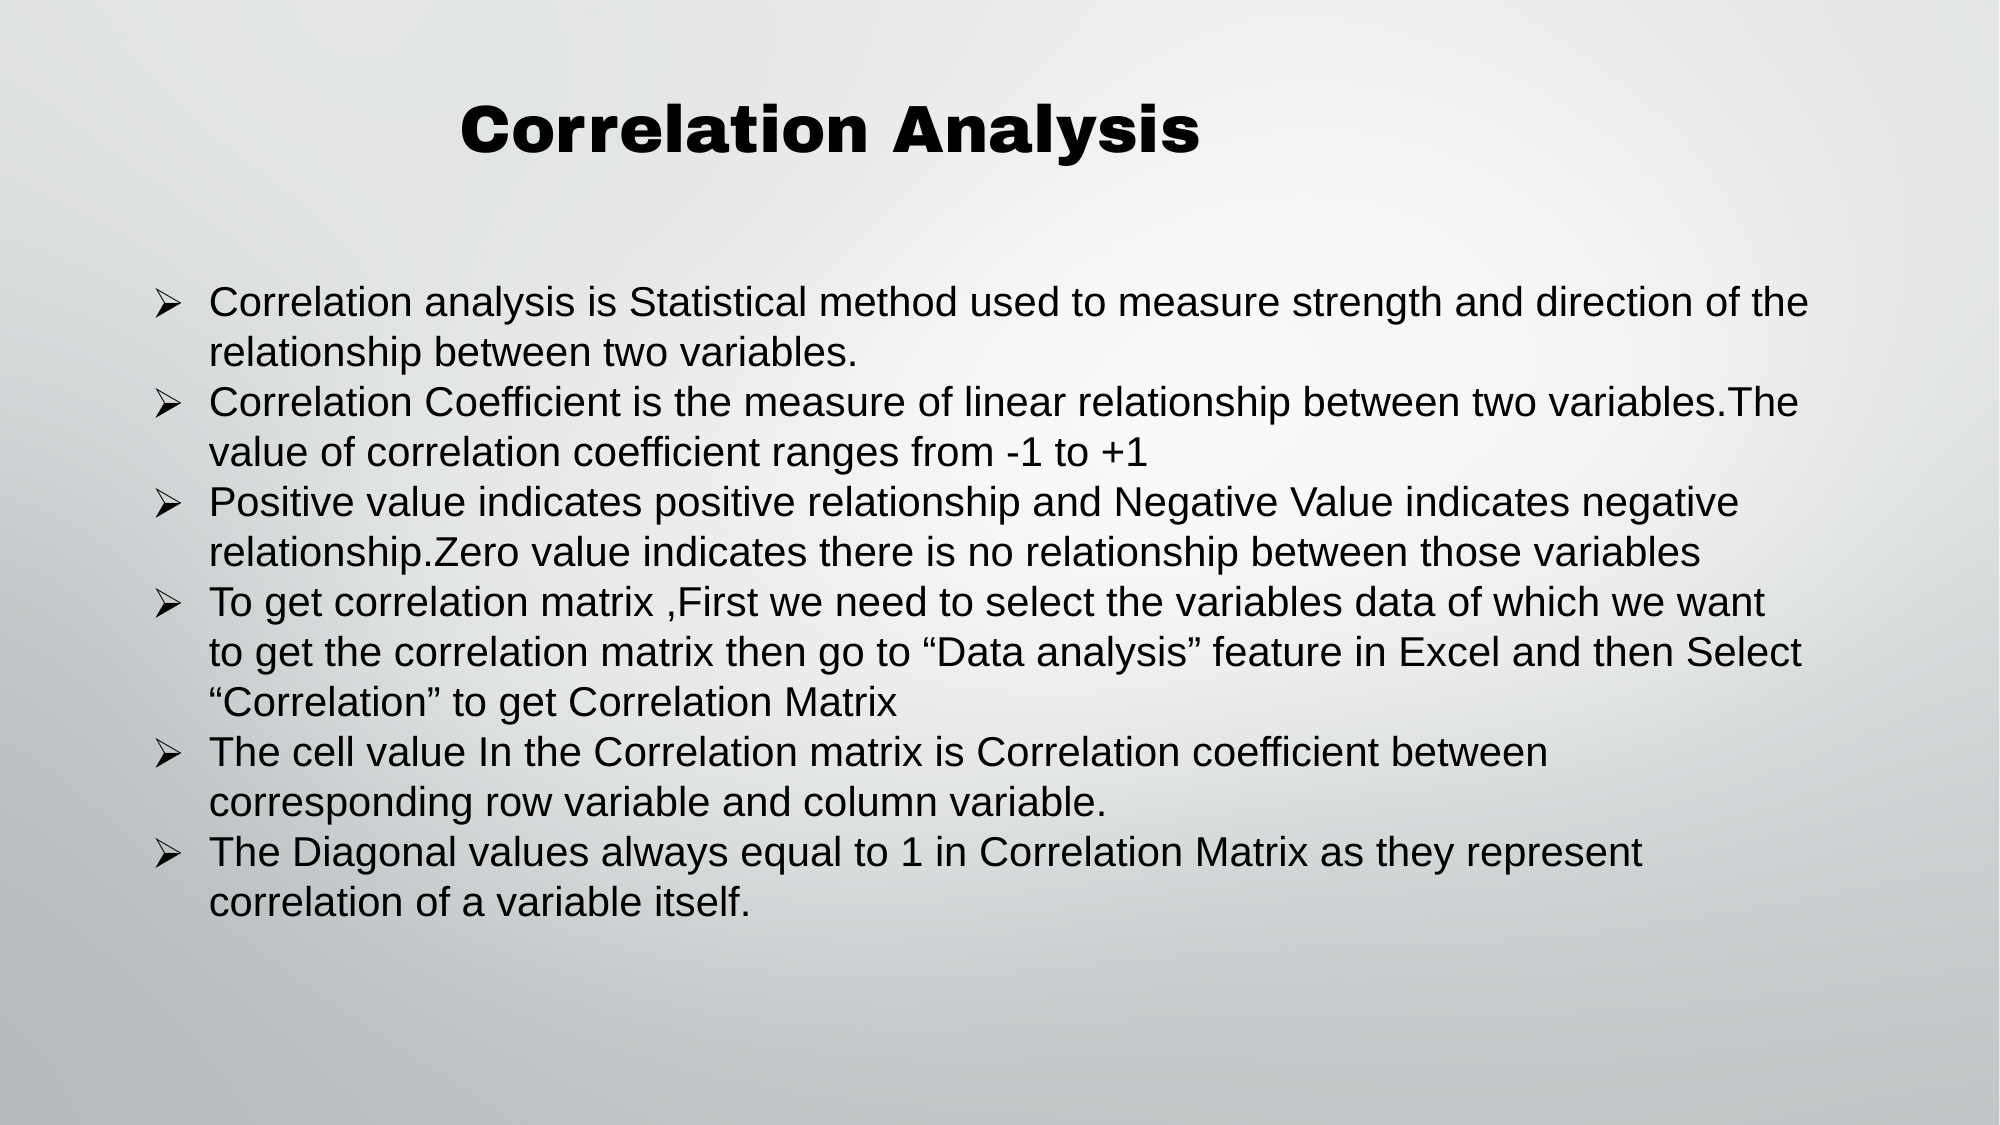

Correlation Analysis
Correlation analysis is Statistical method used to measure strength and direction of the relationship between two variables.
Correlation Coefficient is the measure of linear relationship between two variables.The value of correlation coefficient ranges from -1 to +1
Positive value indicates positive relationship and Negative Value indicates negative relationship.Zero value indicates there is no relationship between those variables
To get correlation matrix ,First we need to select the variables data of which we want to get the correlation matrix then go to “Data analysis” feature in Excel and then Select “Correlation” to get Correlation Matrix
The cell value In the Correlation matrix is Correlation coefficient between corresponding row variable and column variable.
The Diagonal values always equal to 1 in Correlation Matrix as they represent correlation of a variable itself.